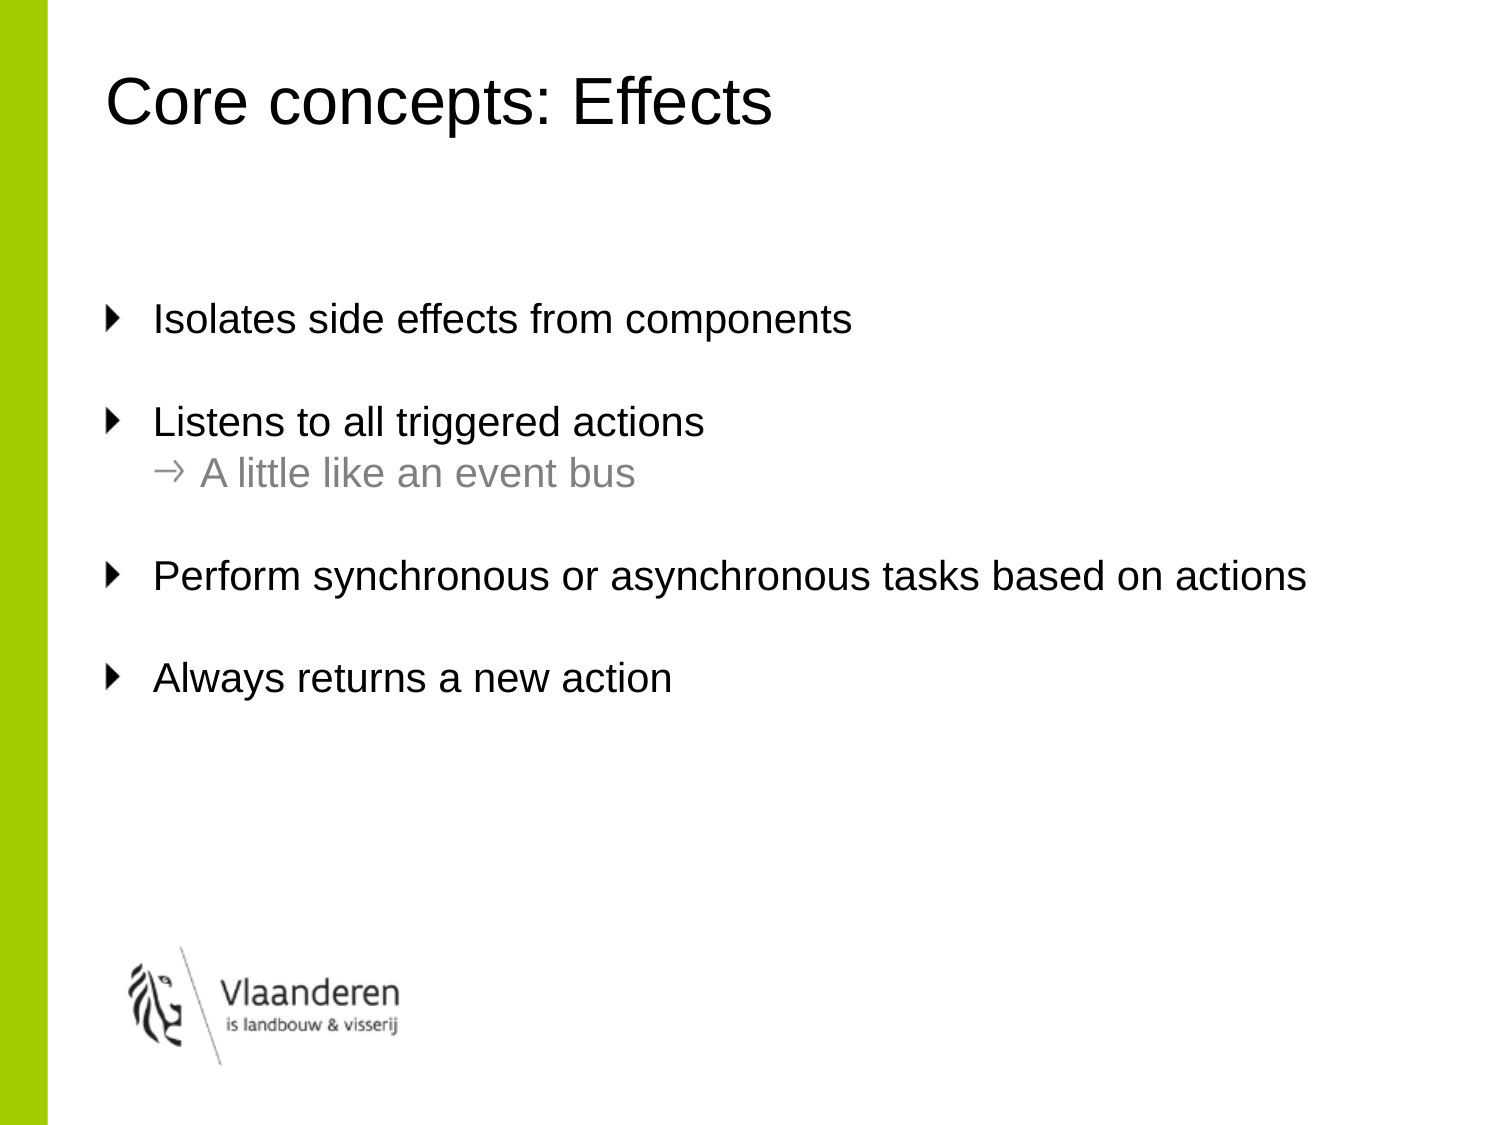

# Core concepts: Effects

Isolates side effects from components

Listens to all triggered actions
A little like an event bus

Perform synchronous or asynchronous tasks based on actions

Always returns a new action